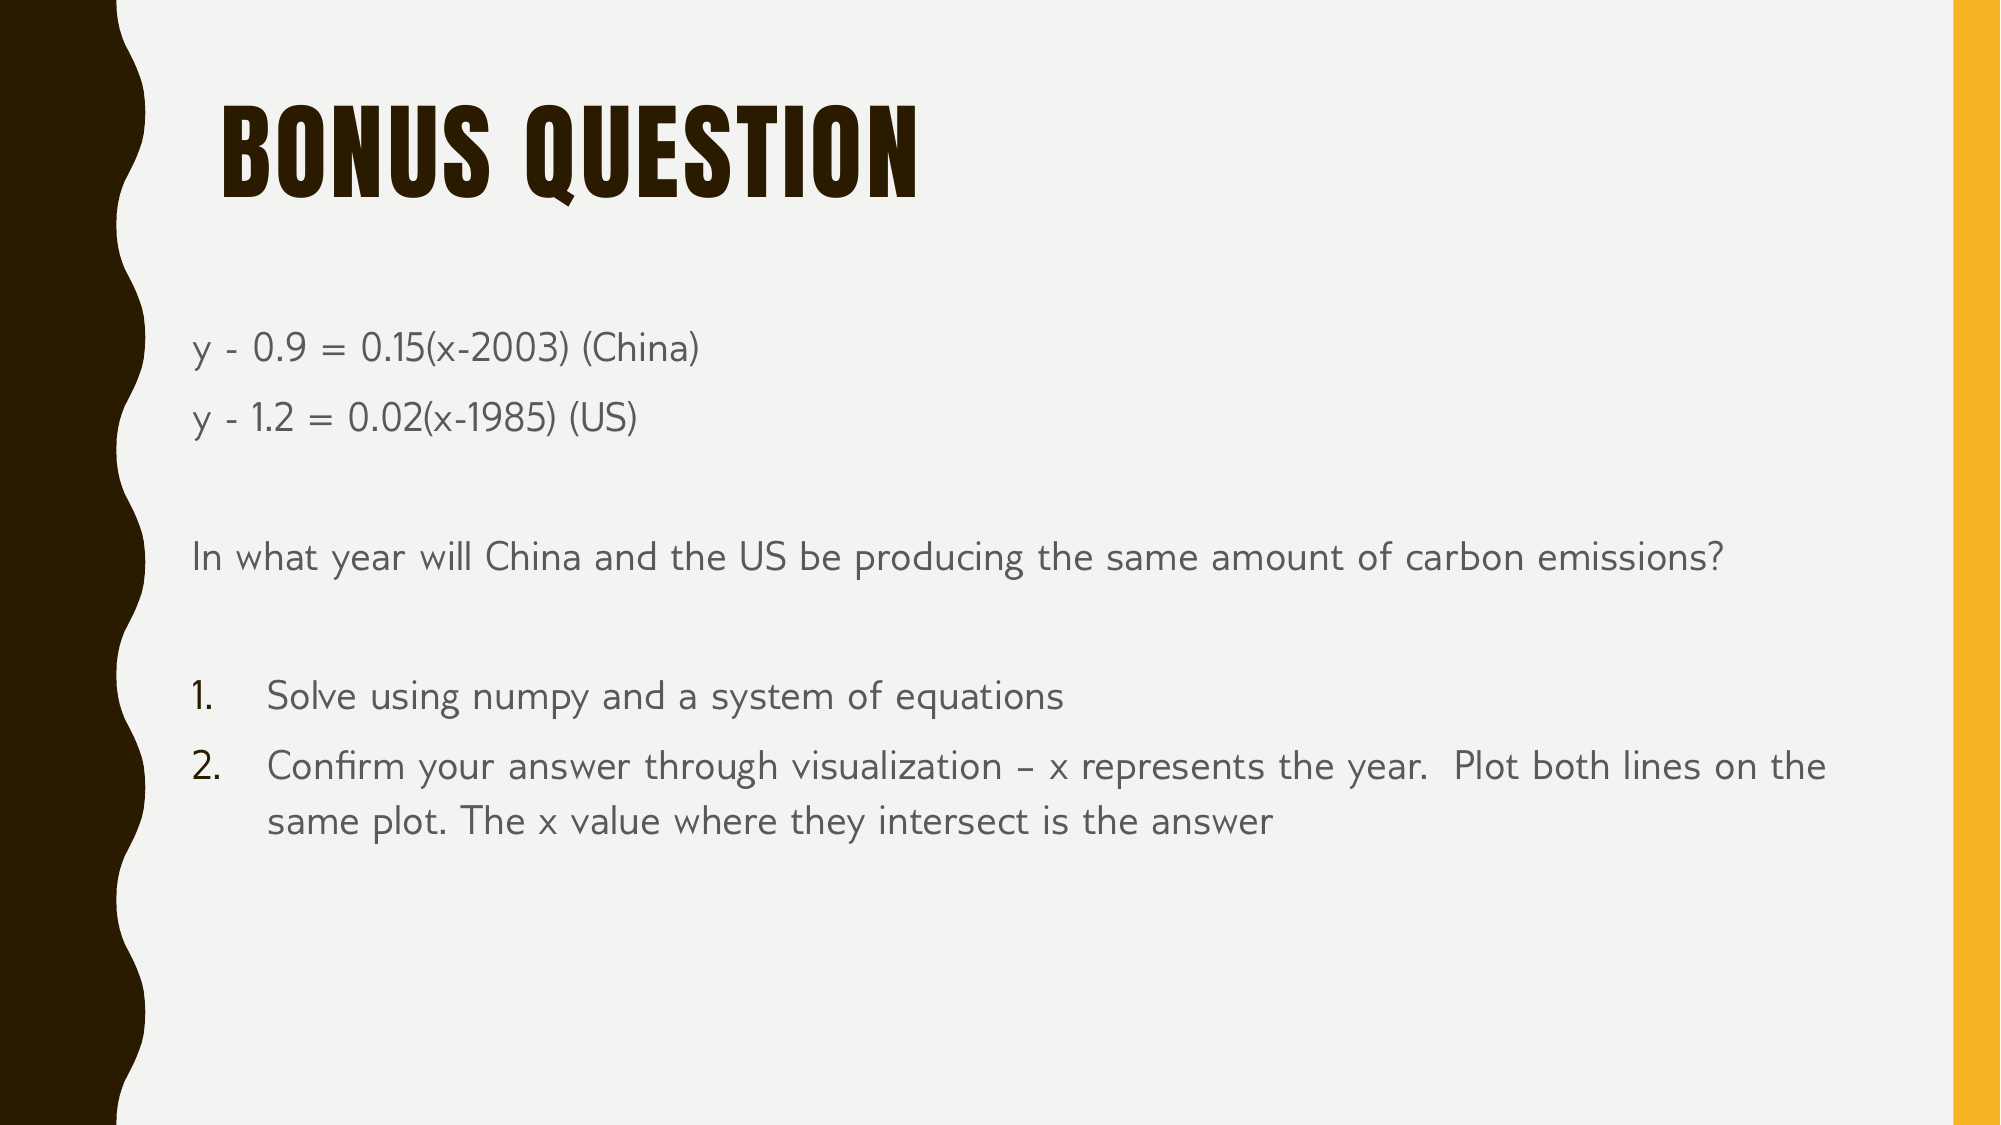

# Bonus Question
y - 0.9 = 0.15(x-2003) (China)
y - 1.2 = 0.02(x-1985) (US)

In what year will China and the US be producing the same amount of carbon emissions?

Solve using numpy and a system of equations
Confirm your answer through visualization – x represents the year.  Plot both lines on the same plot. The x value where they intersect is the answer